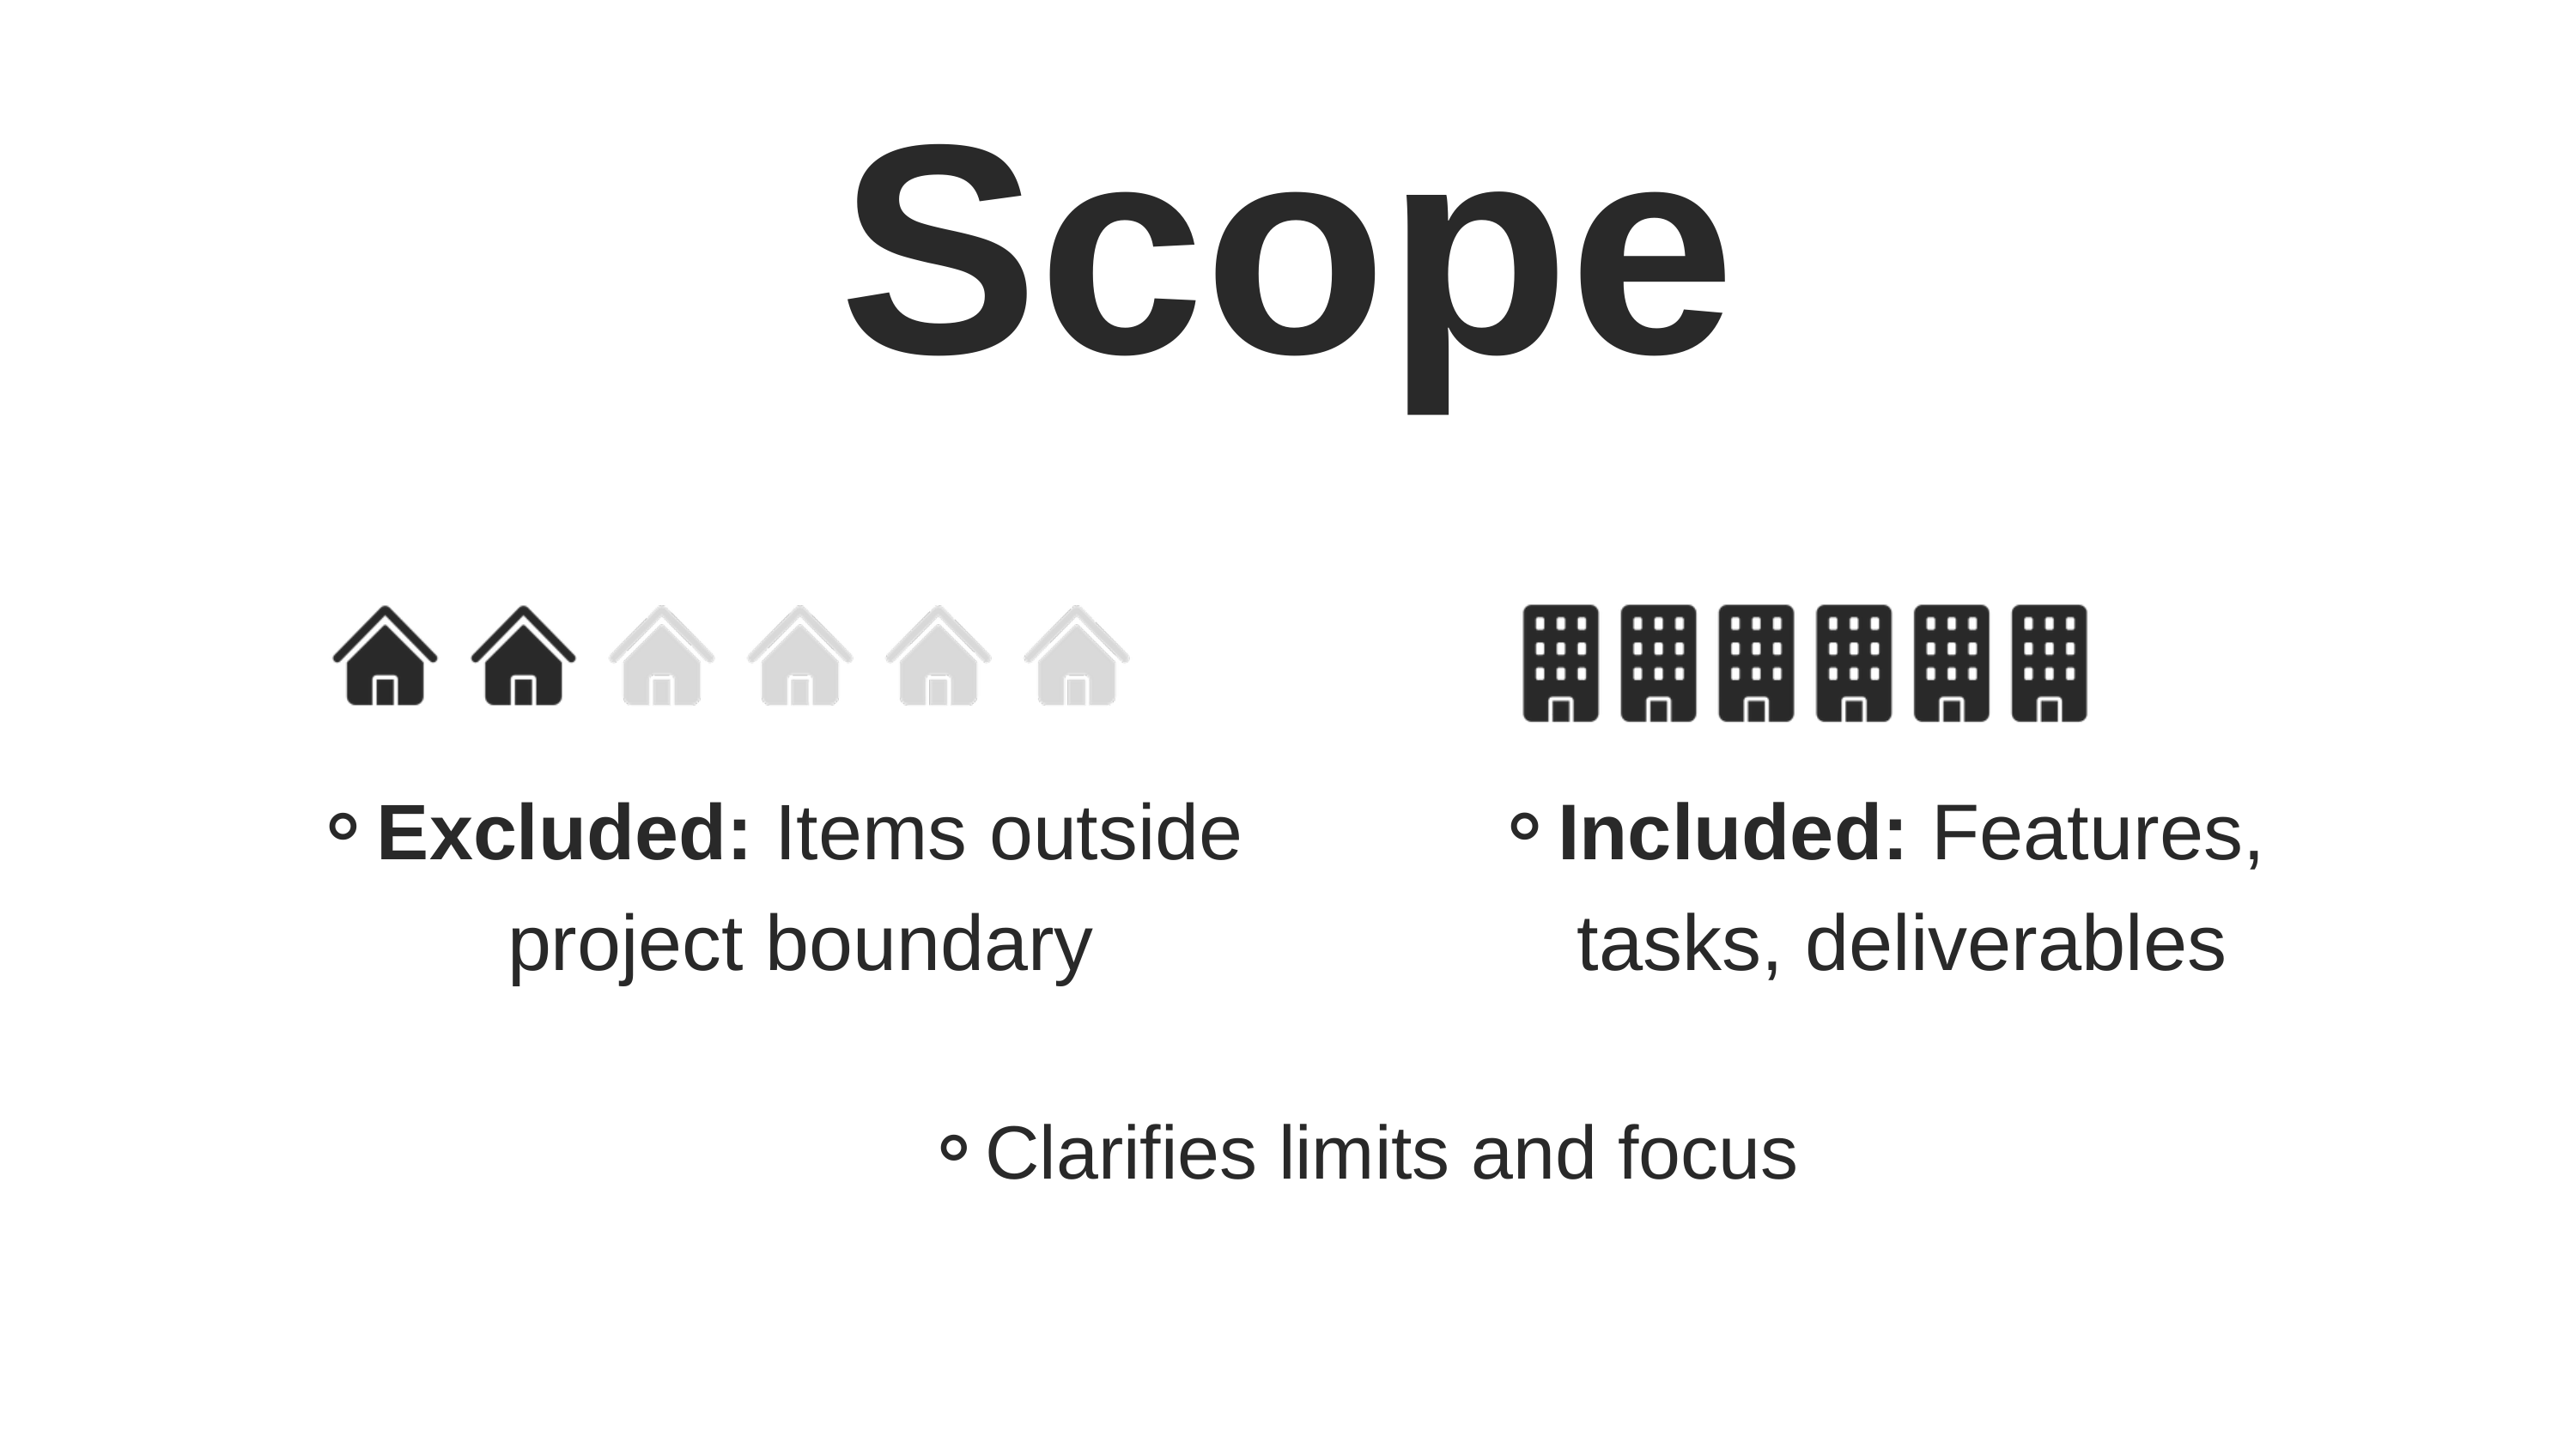

Scope

Excluded: Items outside project boundary
Included: Features, tasks, deliverables
Clarifies limits and focus